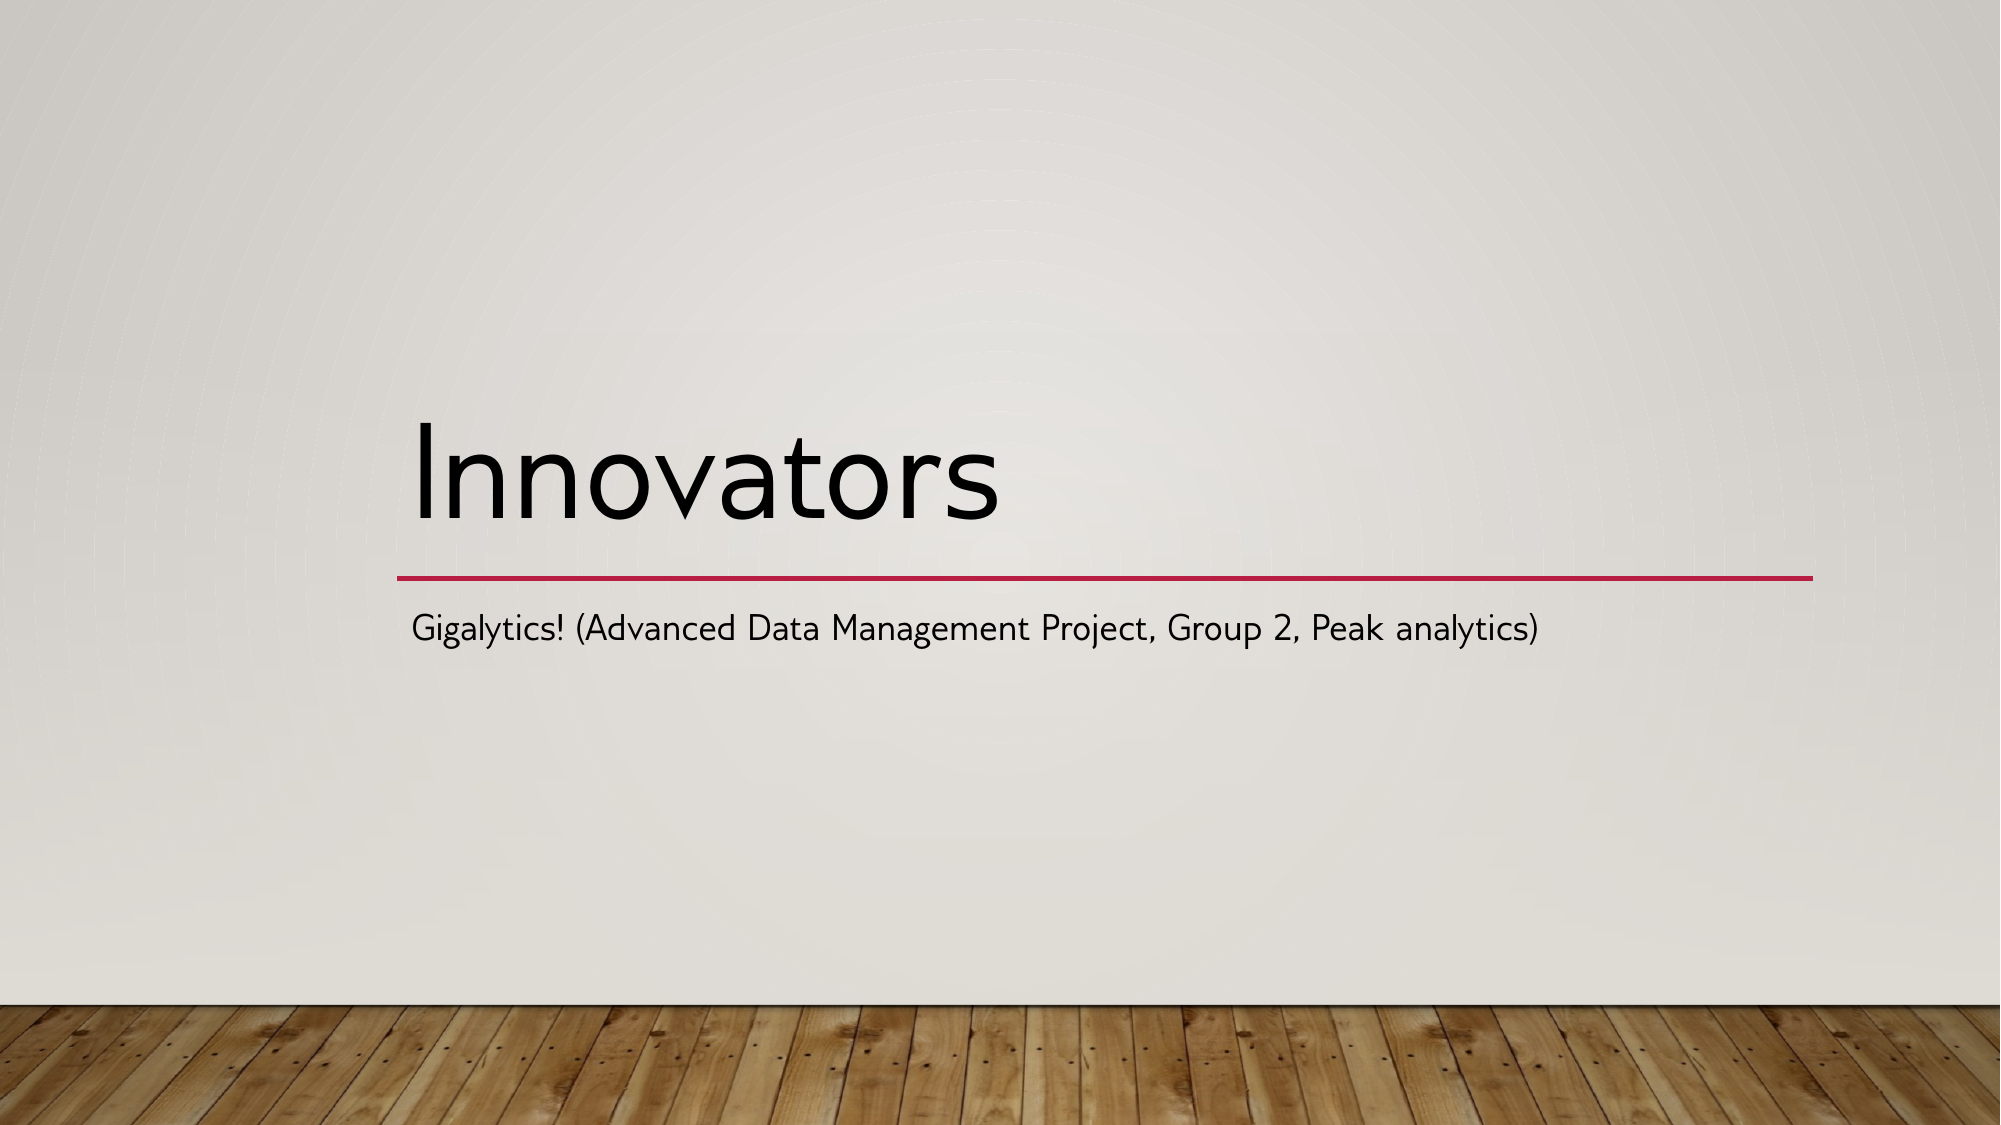

# Innovators
Gigalytics! (Advanced Data Management Project, Group 2, Peak analytics)